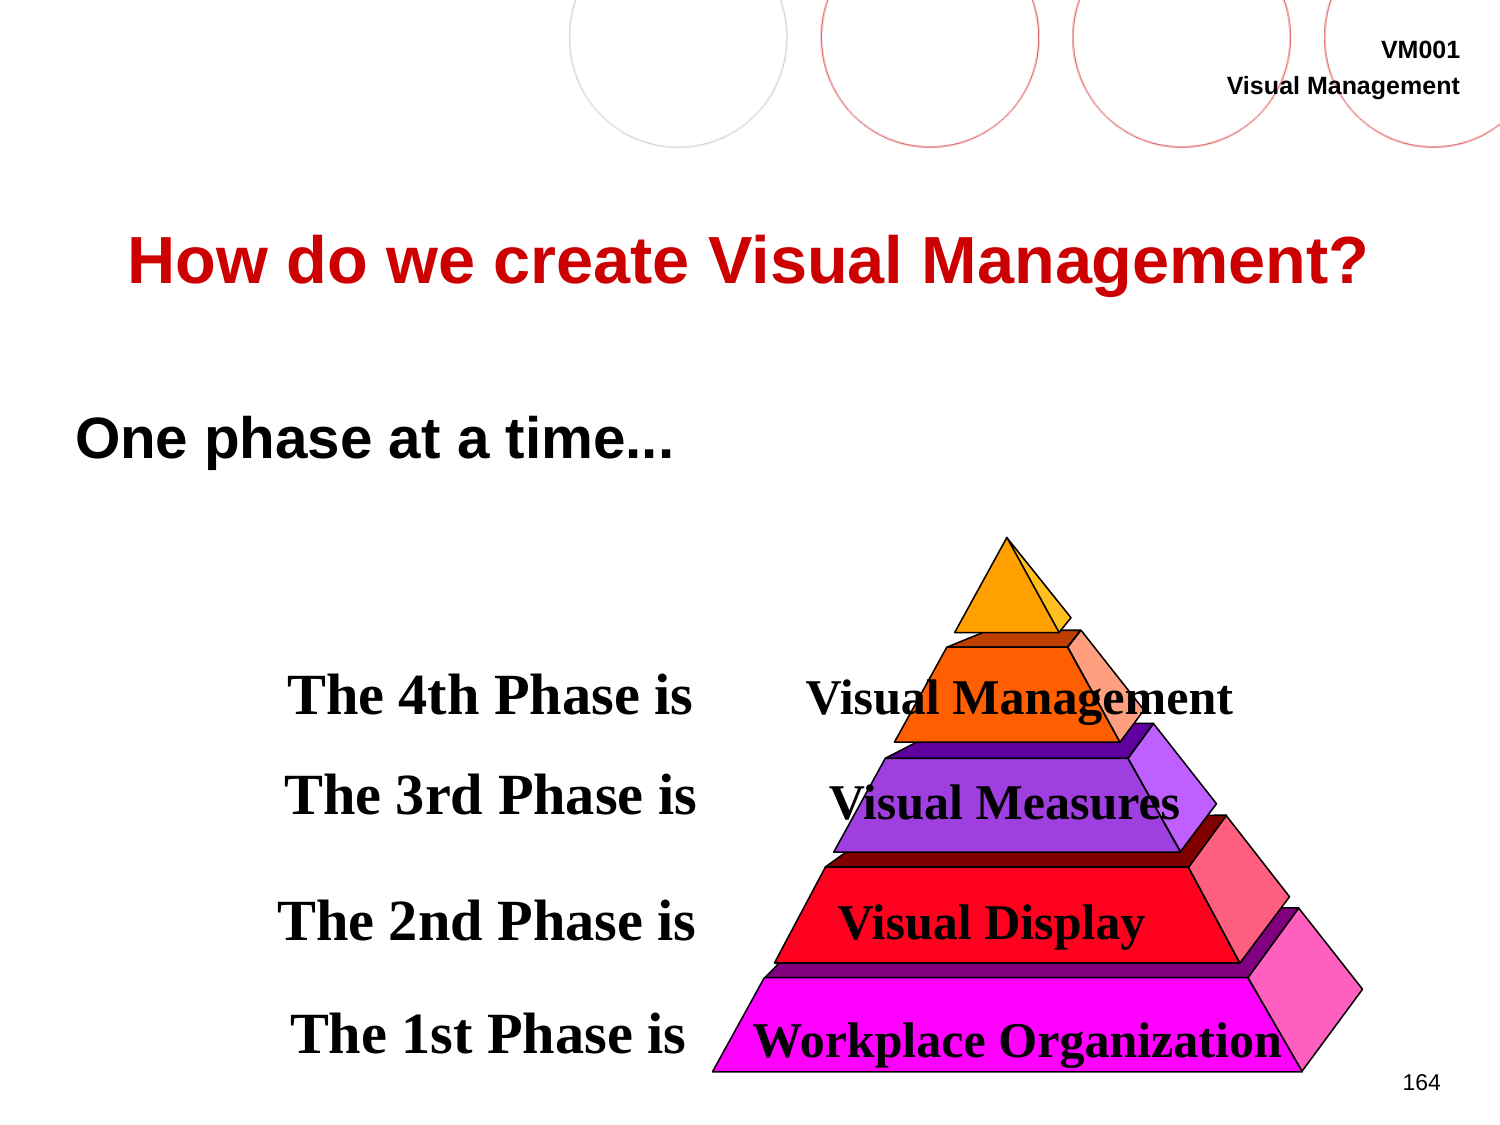

# How do we create Visual Management?

One phase at a time...

The 4th Phase is
Visual Management
The 3rd Phase is
Visual Measures
The 2nd Phase is
Visual Display
The 1st Phase is
Workplace Organization